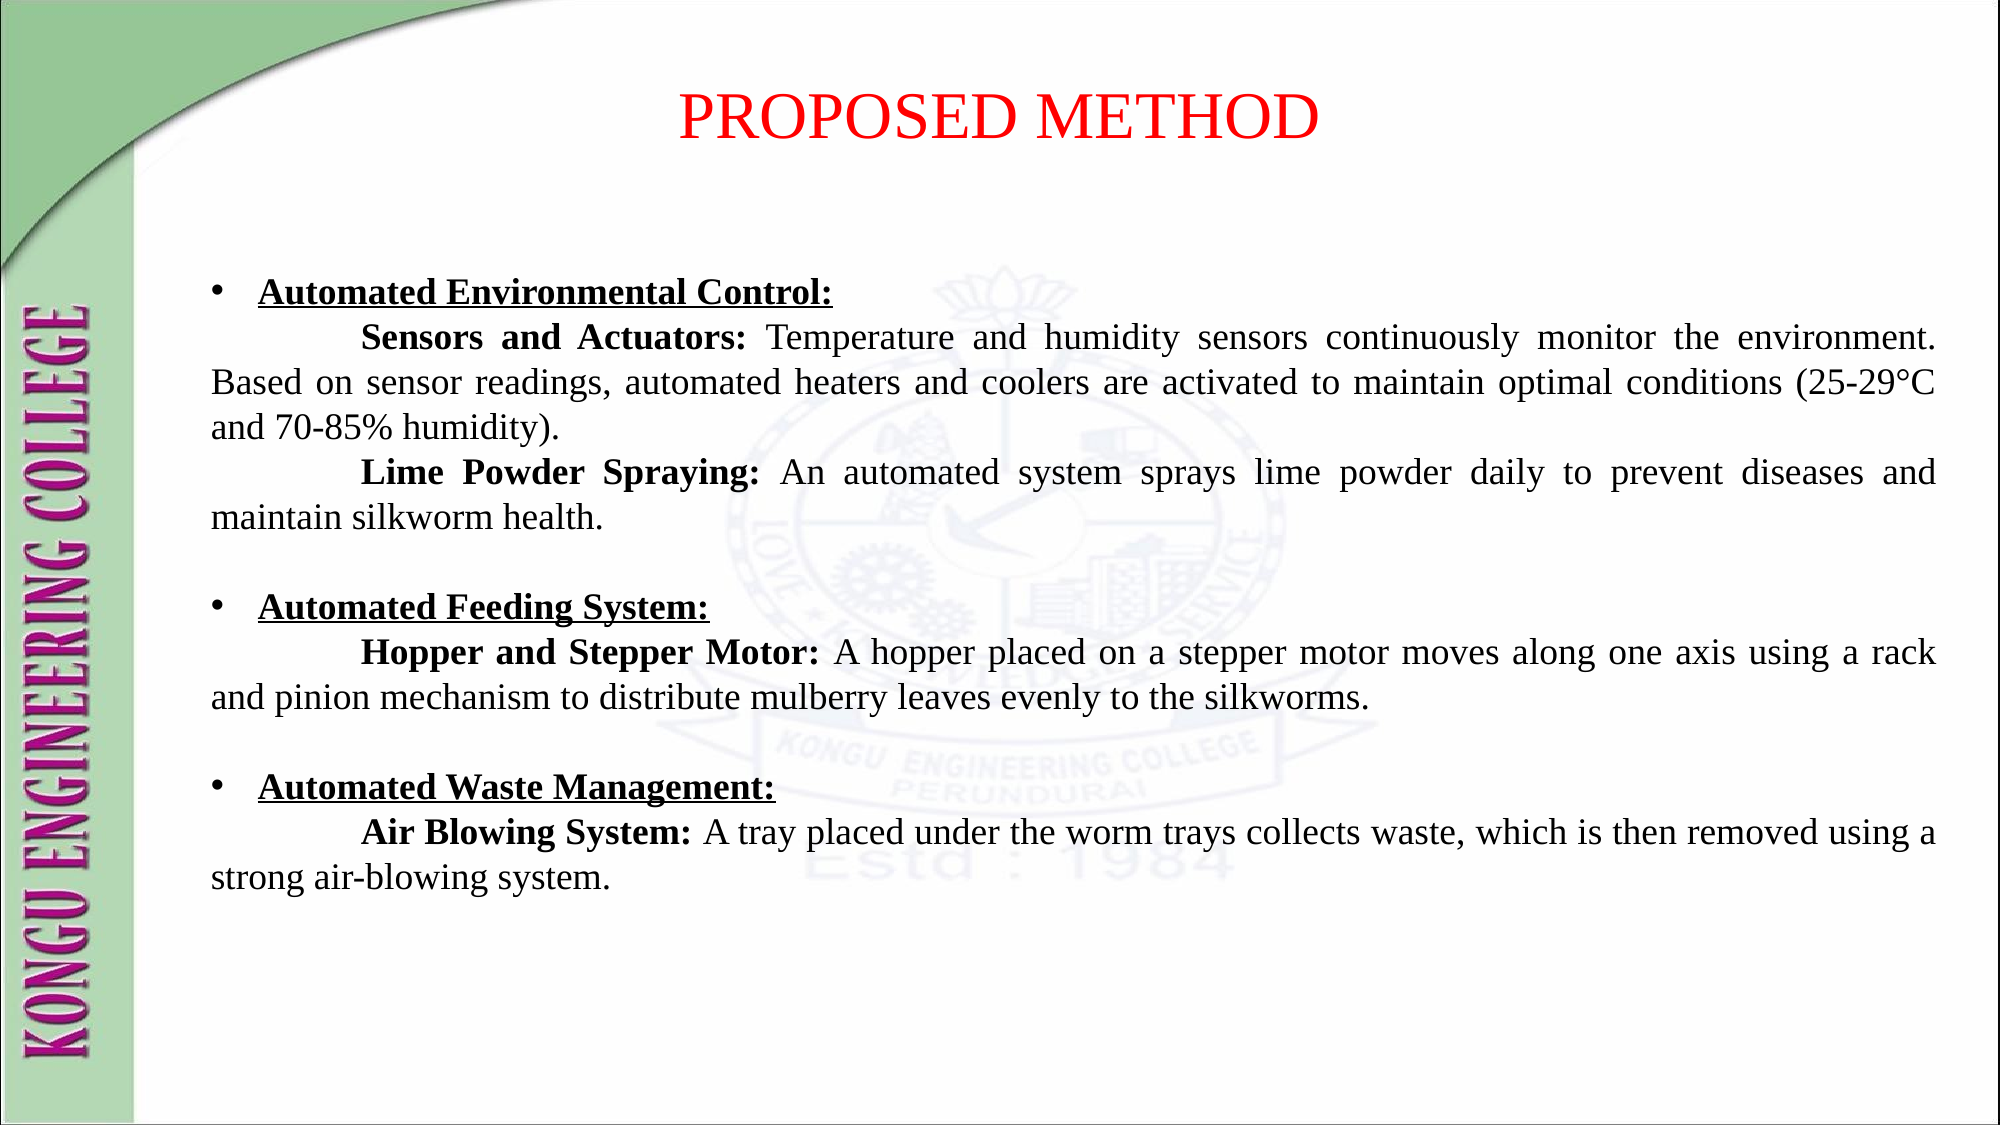

PROPOSED METHOD

Automated Environmental Control:
	Sensors and Actuators: Temperature and humidity sensors continuously monitor the environment. Based on sensor readings, automated heaters and coolers are activated to maintain optimal conditions (25-29°C and 70-85% humidity).
	Lime Powder Spraying: An automated system sprays lime powder daily to prevent diseases and maintain silkworm health.

Automated Feeding System:
	Hopper and Stepper Motor: A hopper placed on a stepper motor moves along one axis using a rack and pinion mechanism to distribute mulberry leaves evenly to the silkworms.

Automated Waste Management:
	Air Blowing System: A tray placed under the worm trays collects waste, which is then removed using a strong air-blowing system.